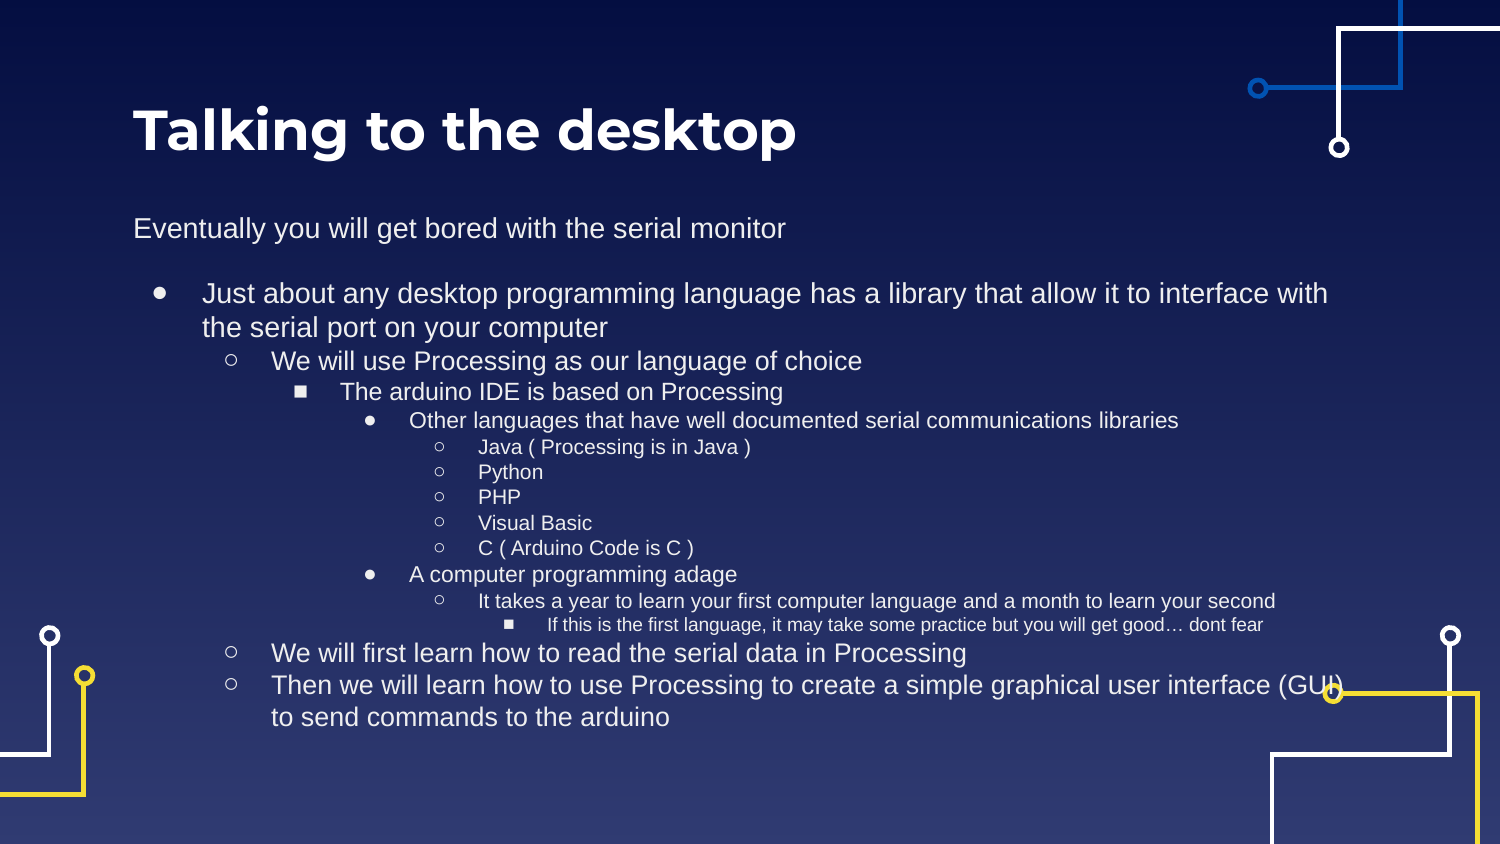

# Talking to the desktop
Eventually you will get bored with the serial monitor
Just about any desktop programming language has a library that allow it to interface with the serial port on your computer
We will use Processing as our language of choice
The arduino IDE is based on Processing
Other languages that have well documented serial communications libraries
Java ( Processing is in Java )
Python
PHP
Visual Basic
C ( Arduino Code is C )
A computer programming adage
It takes a year to learn your first computer language and a month to learn your second
If this is the first language, it may take some practice but you will get good… dont fear
We will first learn how to read the serial data in Processing
Then we will learn how to use Processing to create a simple graphical user interface (GUI) to send commands to the arduino